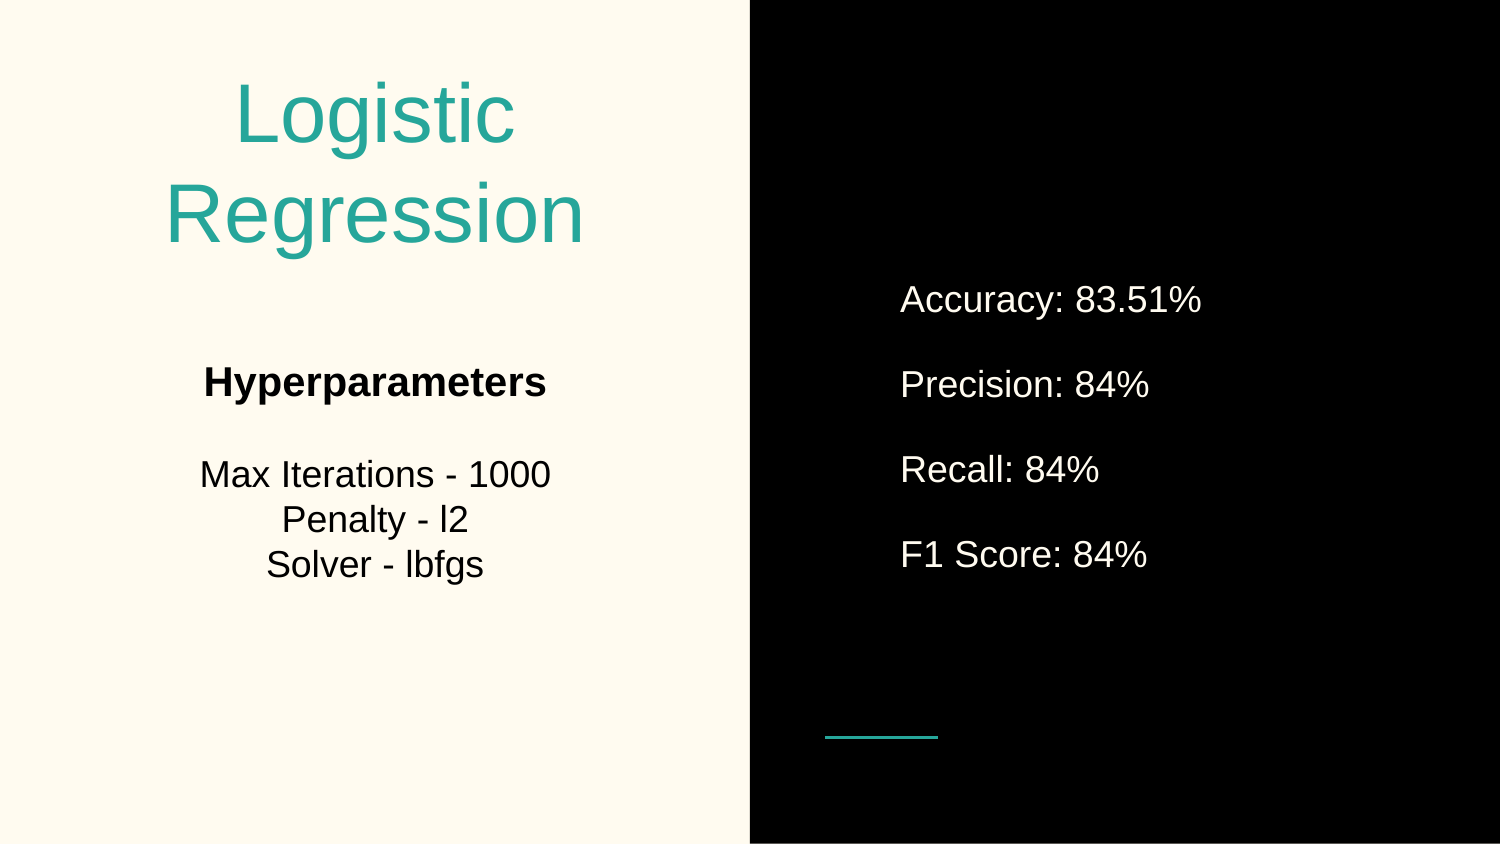

# Logistic Regression
Accuracy: 83.51%
Precision: 84%
Recall: 84%
F1 Score: 84%
Hyperparameters

Max Iterations - 1000
Penalty - l2
Solver - lbfgs